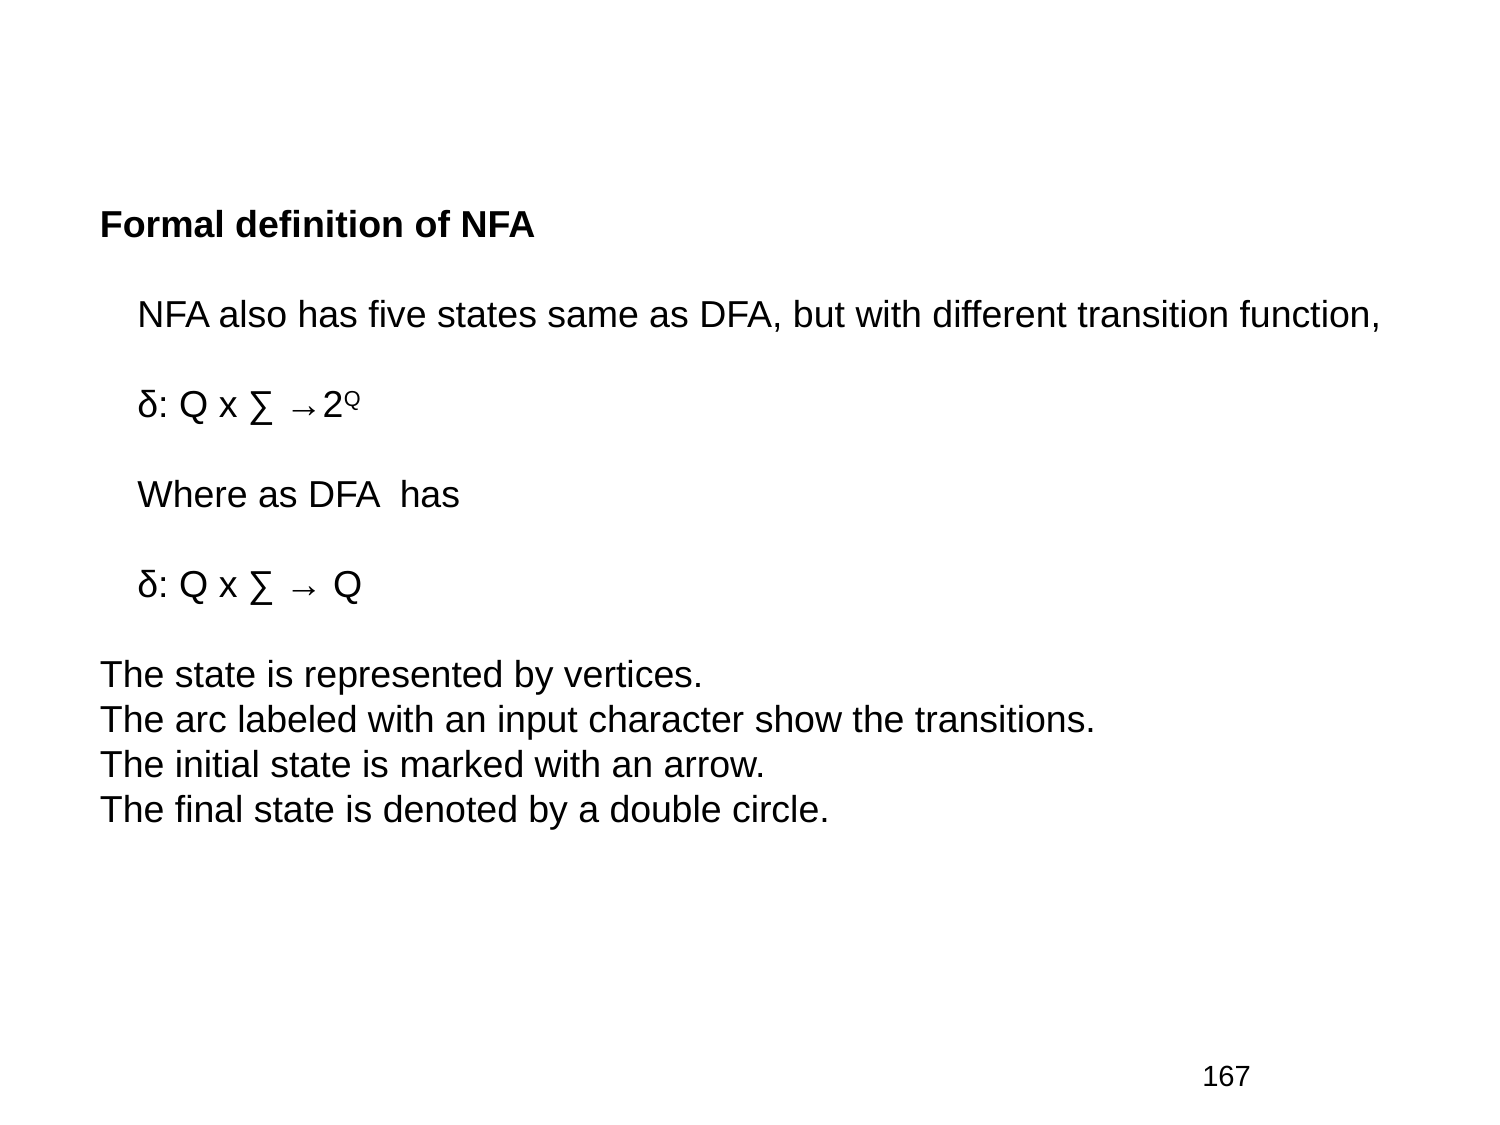

Formal definition of NFA

	NFA also has five states same as DFA, but with different transition function,

	δ: Q x ∑ →2Q
Where as DFA  has

	δ: Q x ∑ → Q

The state is represented by vertices.
The arc labeled with an input character show the transitions.
The initial state is marked with an arrow.
The final state is denoted by a double circle.

167